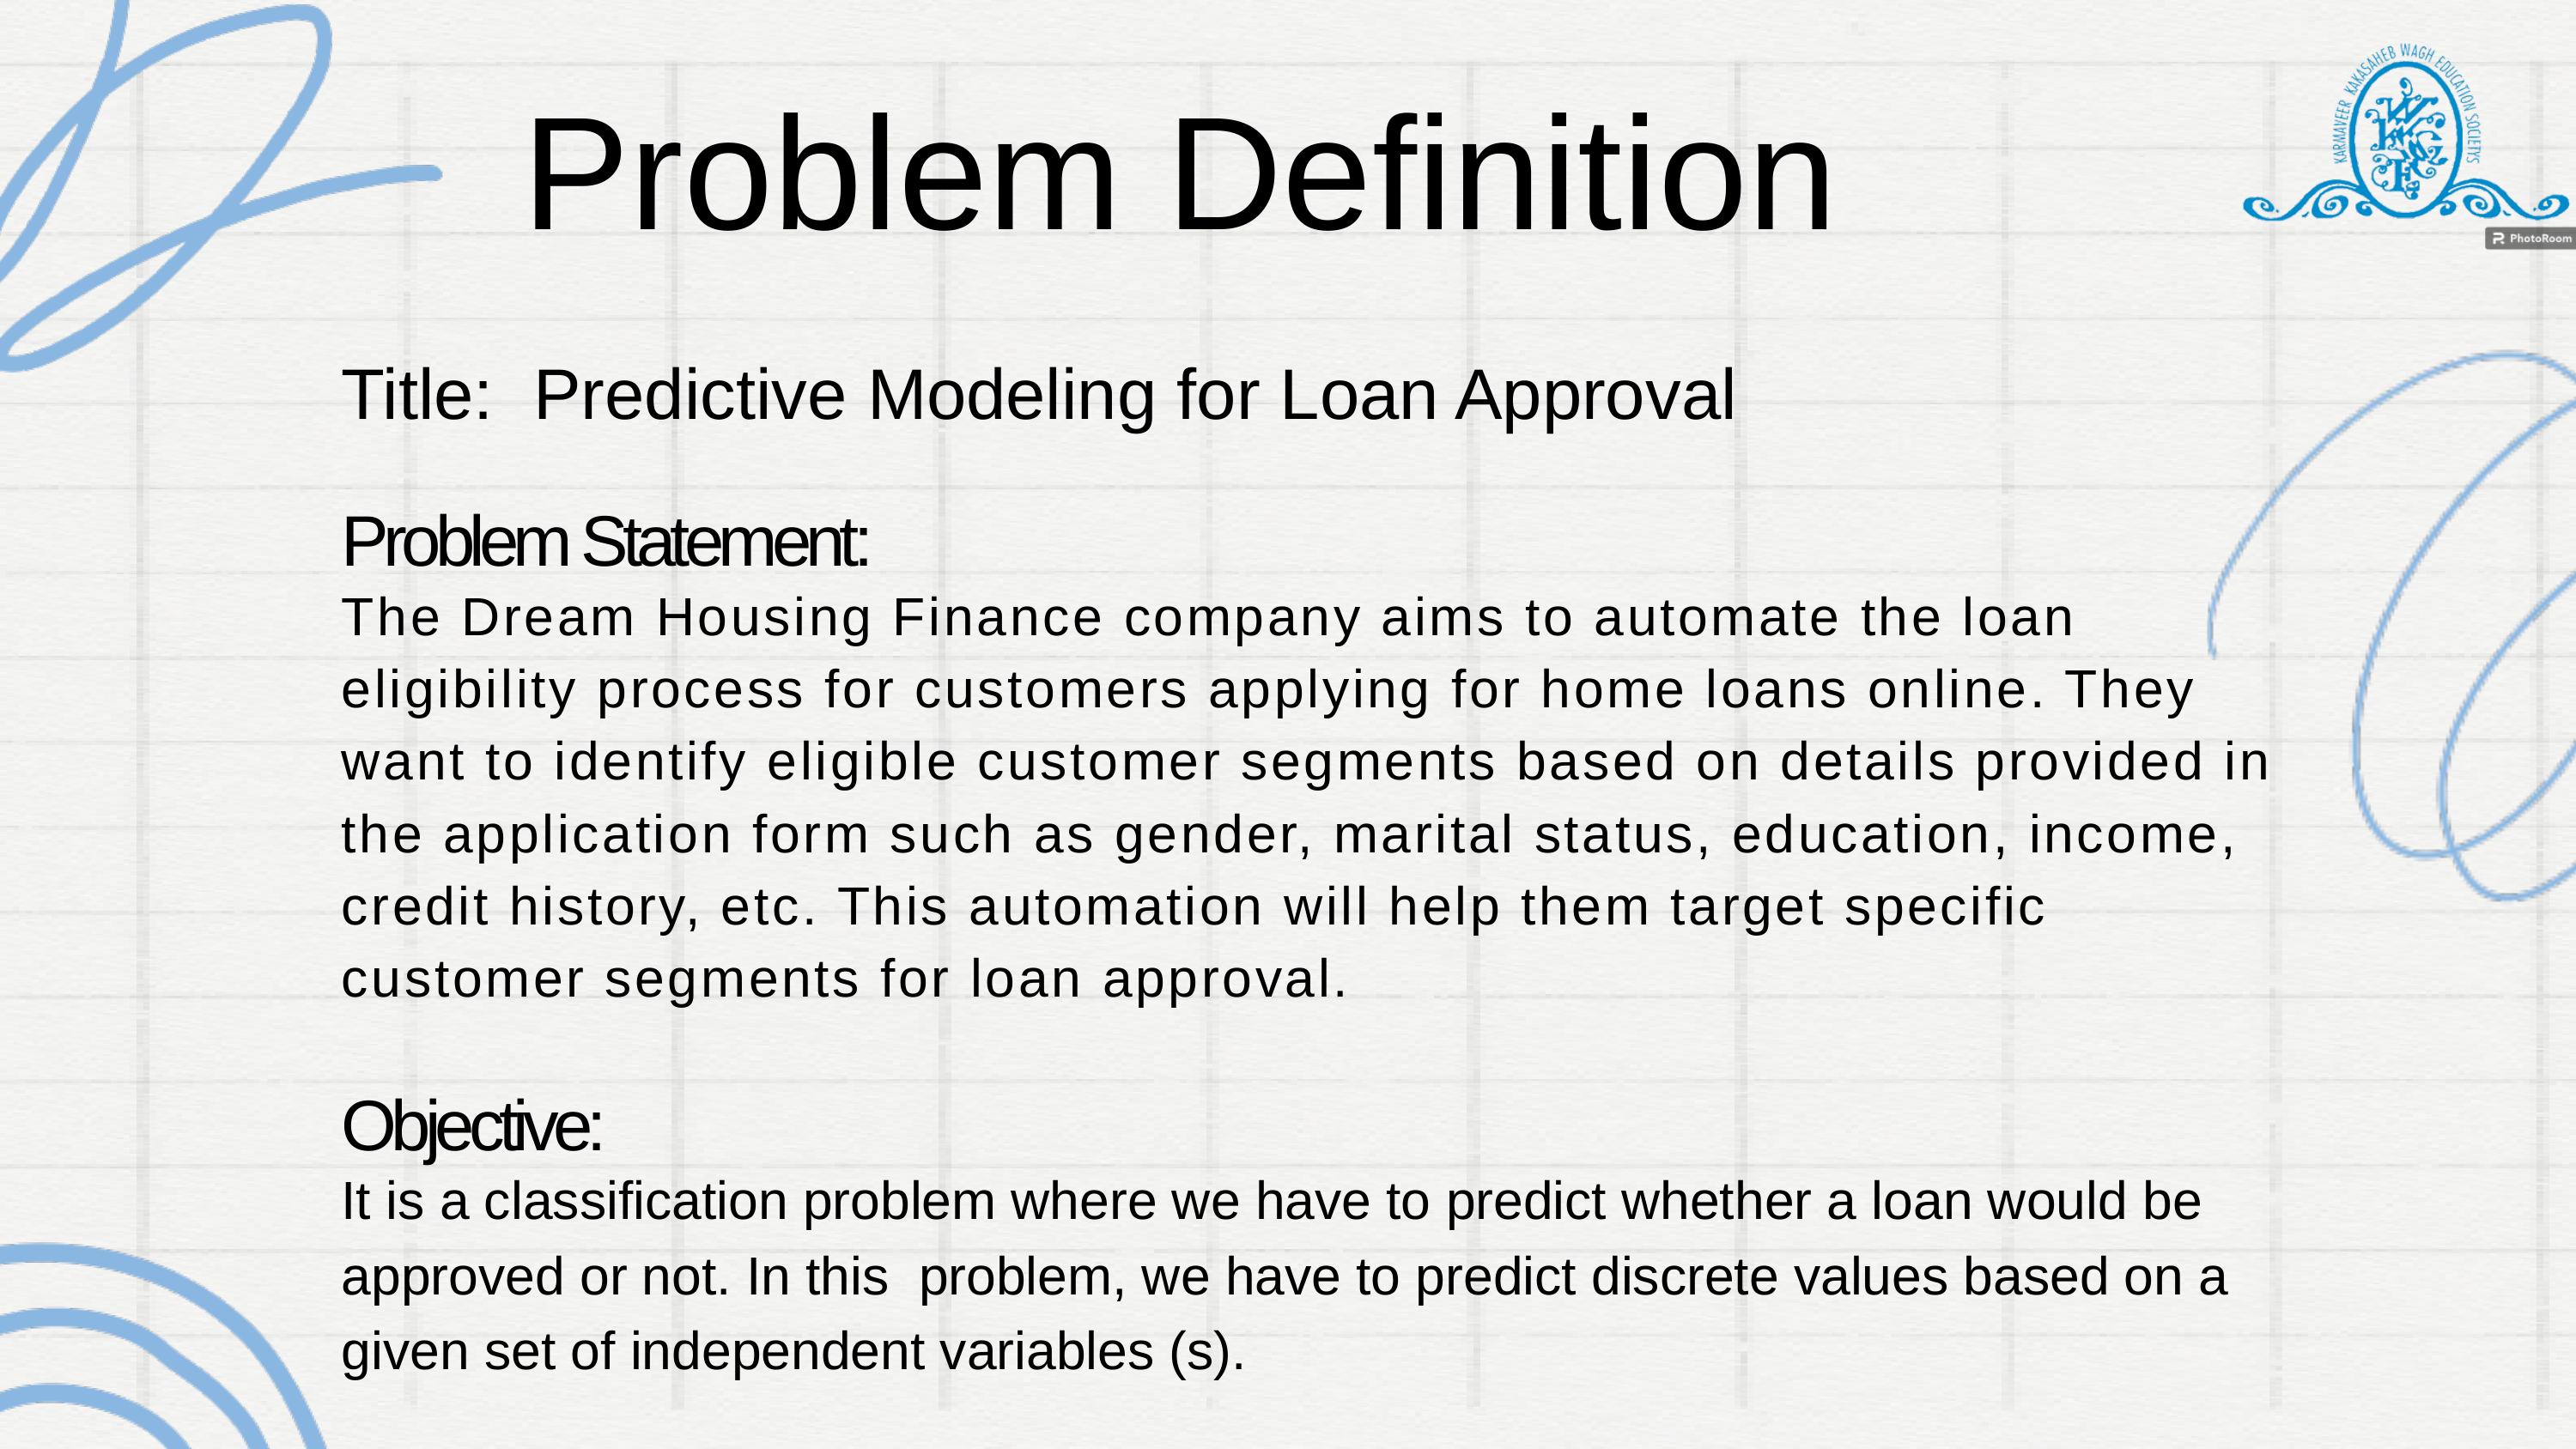

Problem Definition
Title:  Predictive Modeling for Loan Approval

Problem Statement:
The Dream Housing Finance company aims to automate the loan eligibility process for customers applying for home loans online. They want to identify eligible customer segments based on details provided in the application form such as gender, marital status, education, income, credit history, etc. This automation will help them target specific customer segments for loan approval.
Objective:
It is a classification problem where we have to predict whether a loan would be approved or not. In this  problem, we have to predict discrete values based on a given set of independent variables (s).